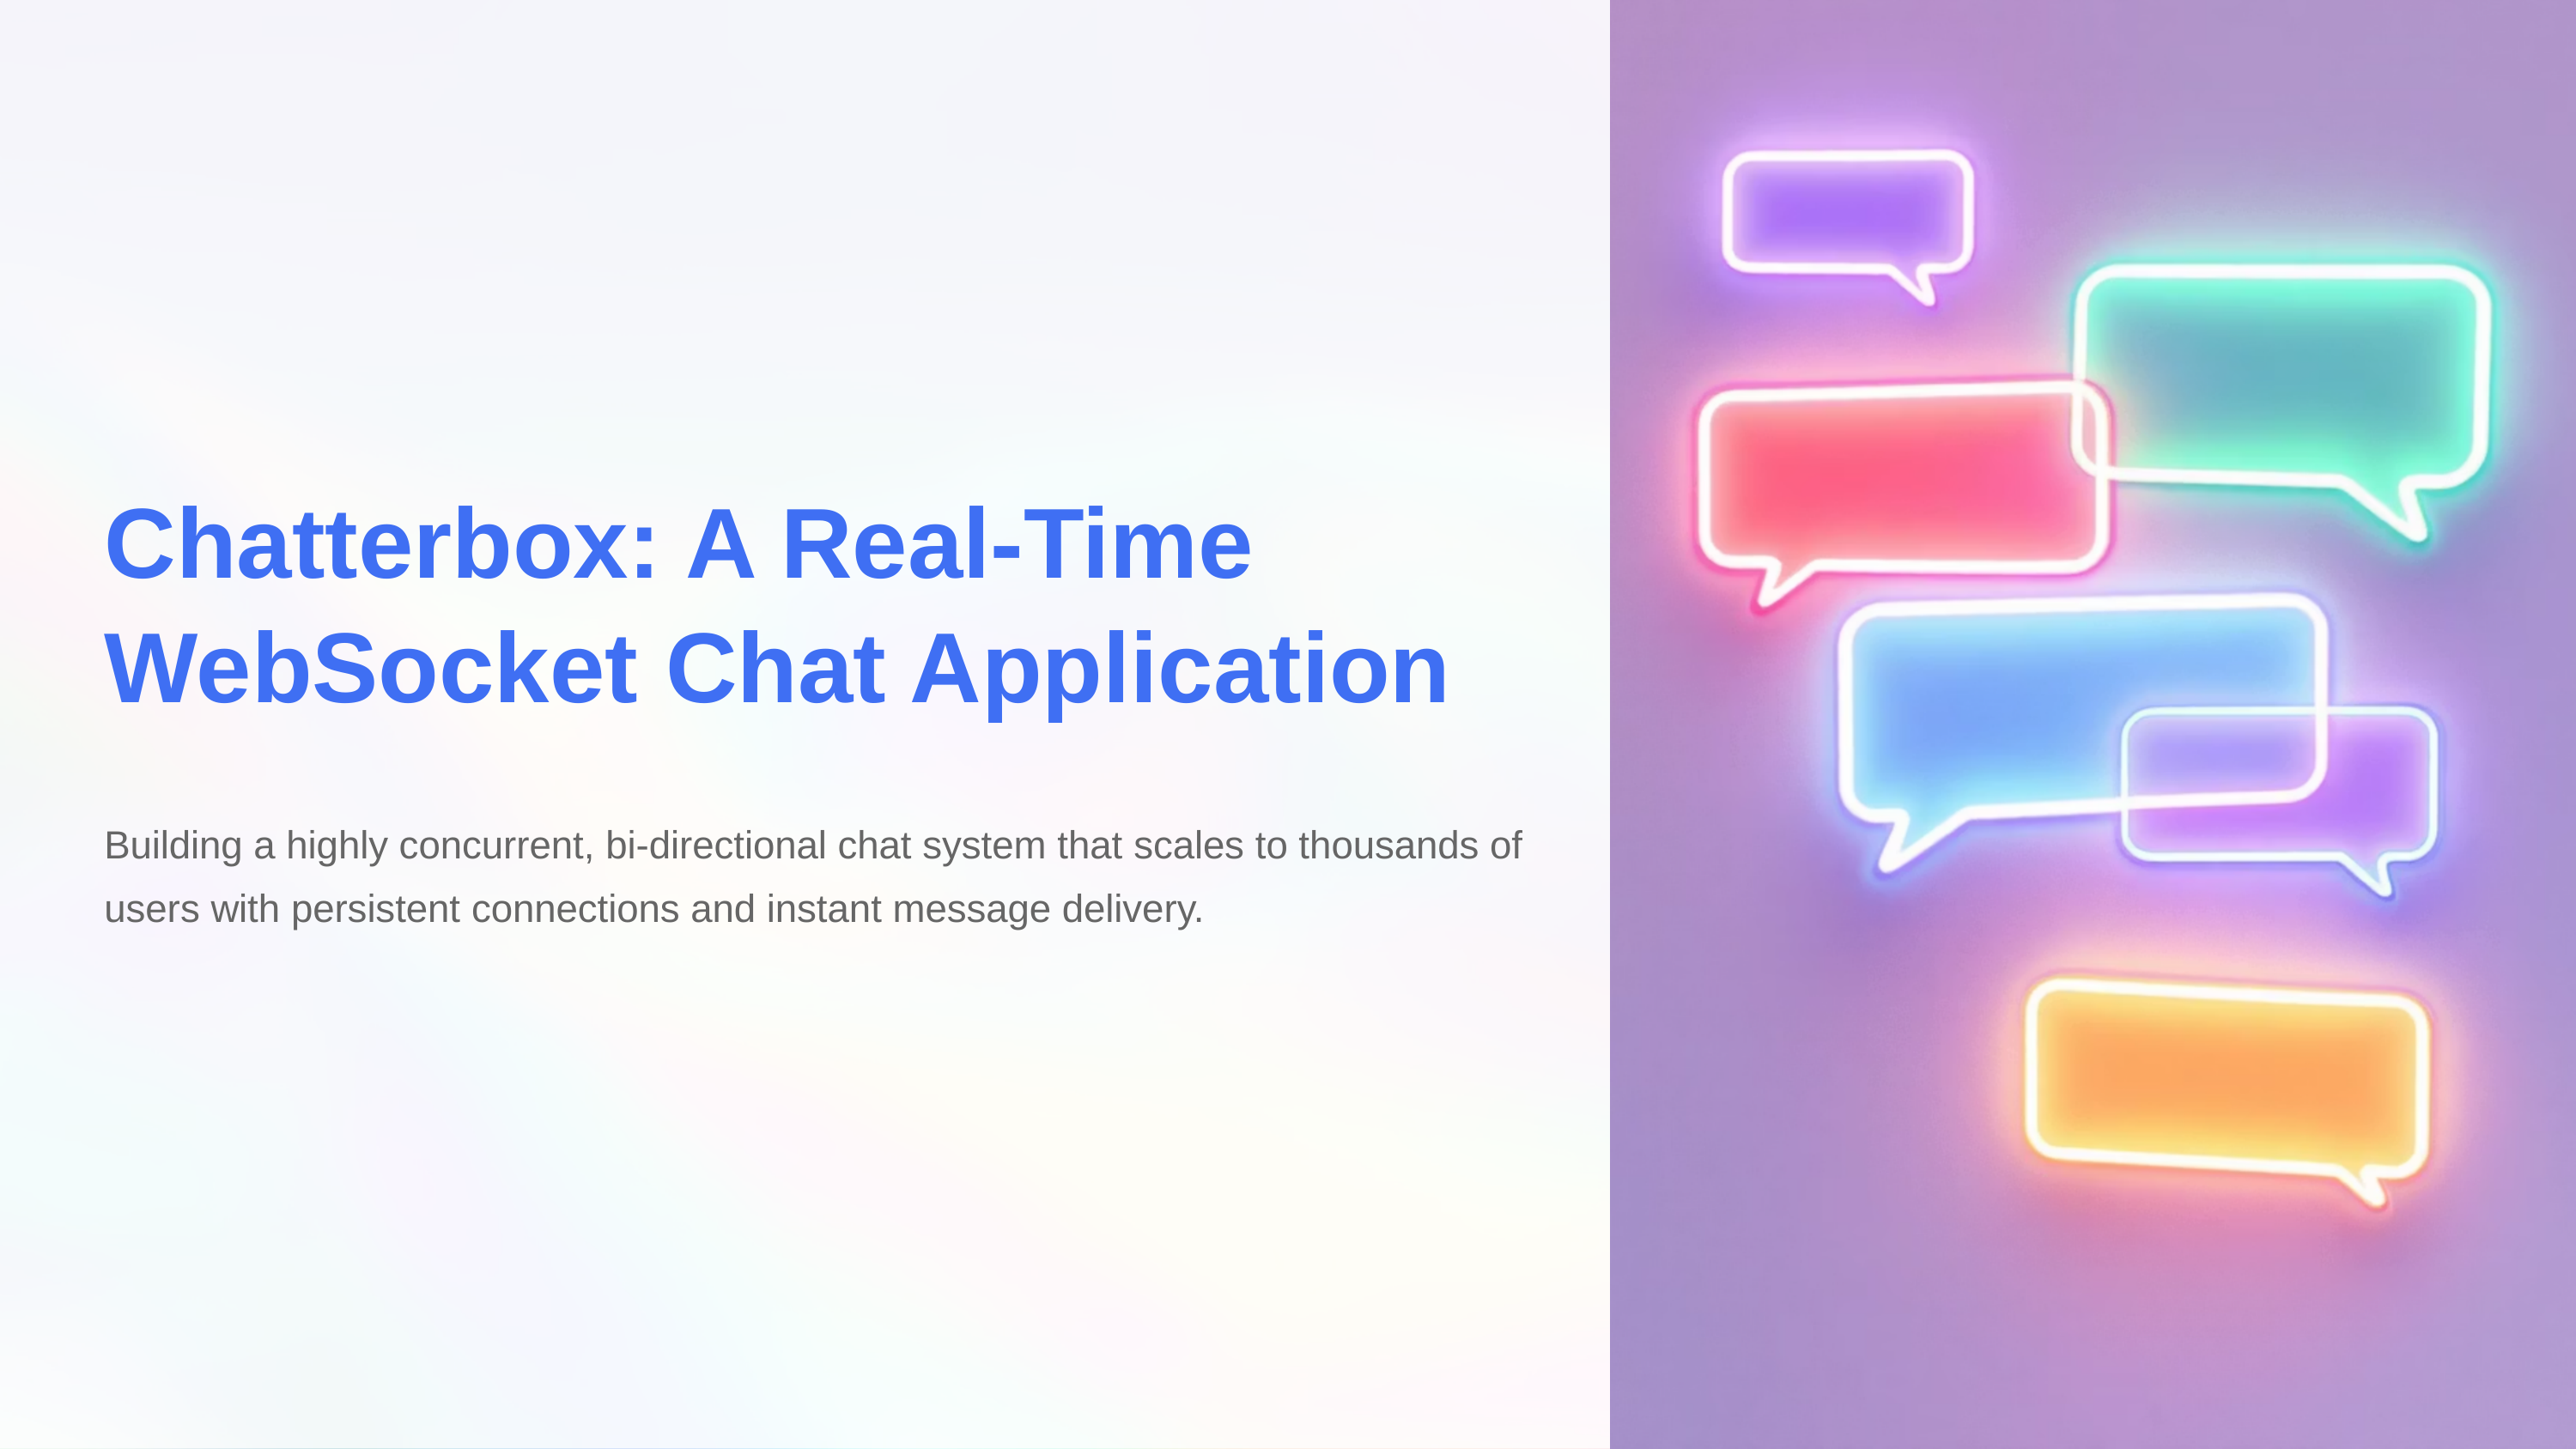

Chatterbox: A Real-Time WebSocket Chat Application
Building a highly concurrent, bi-directional chat system that scales to thousands of users with persistent connections and instant message delivery.